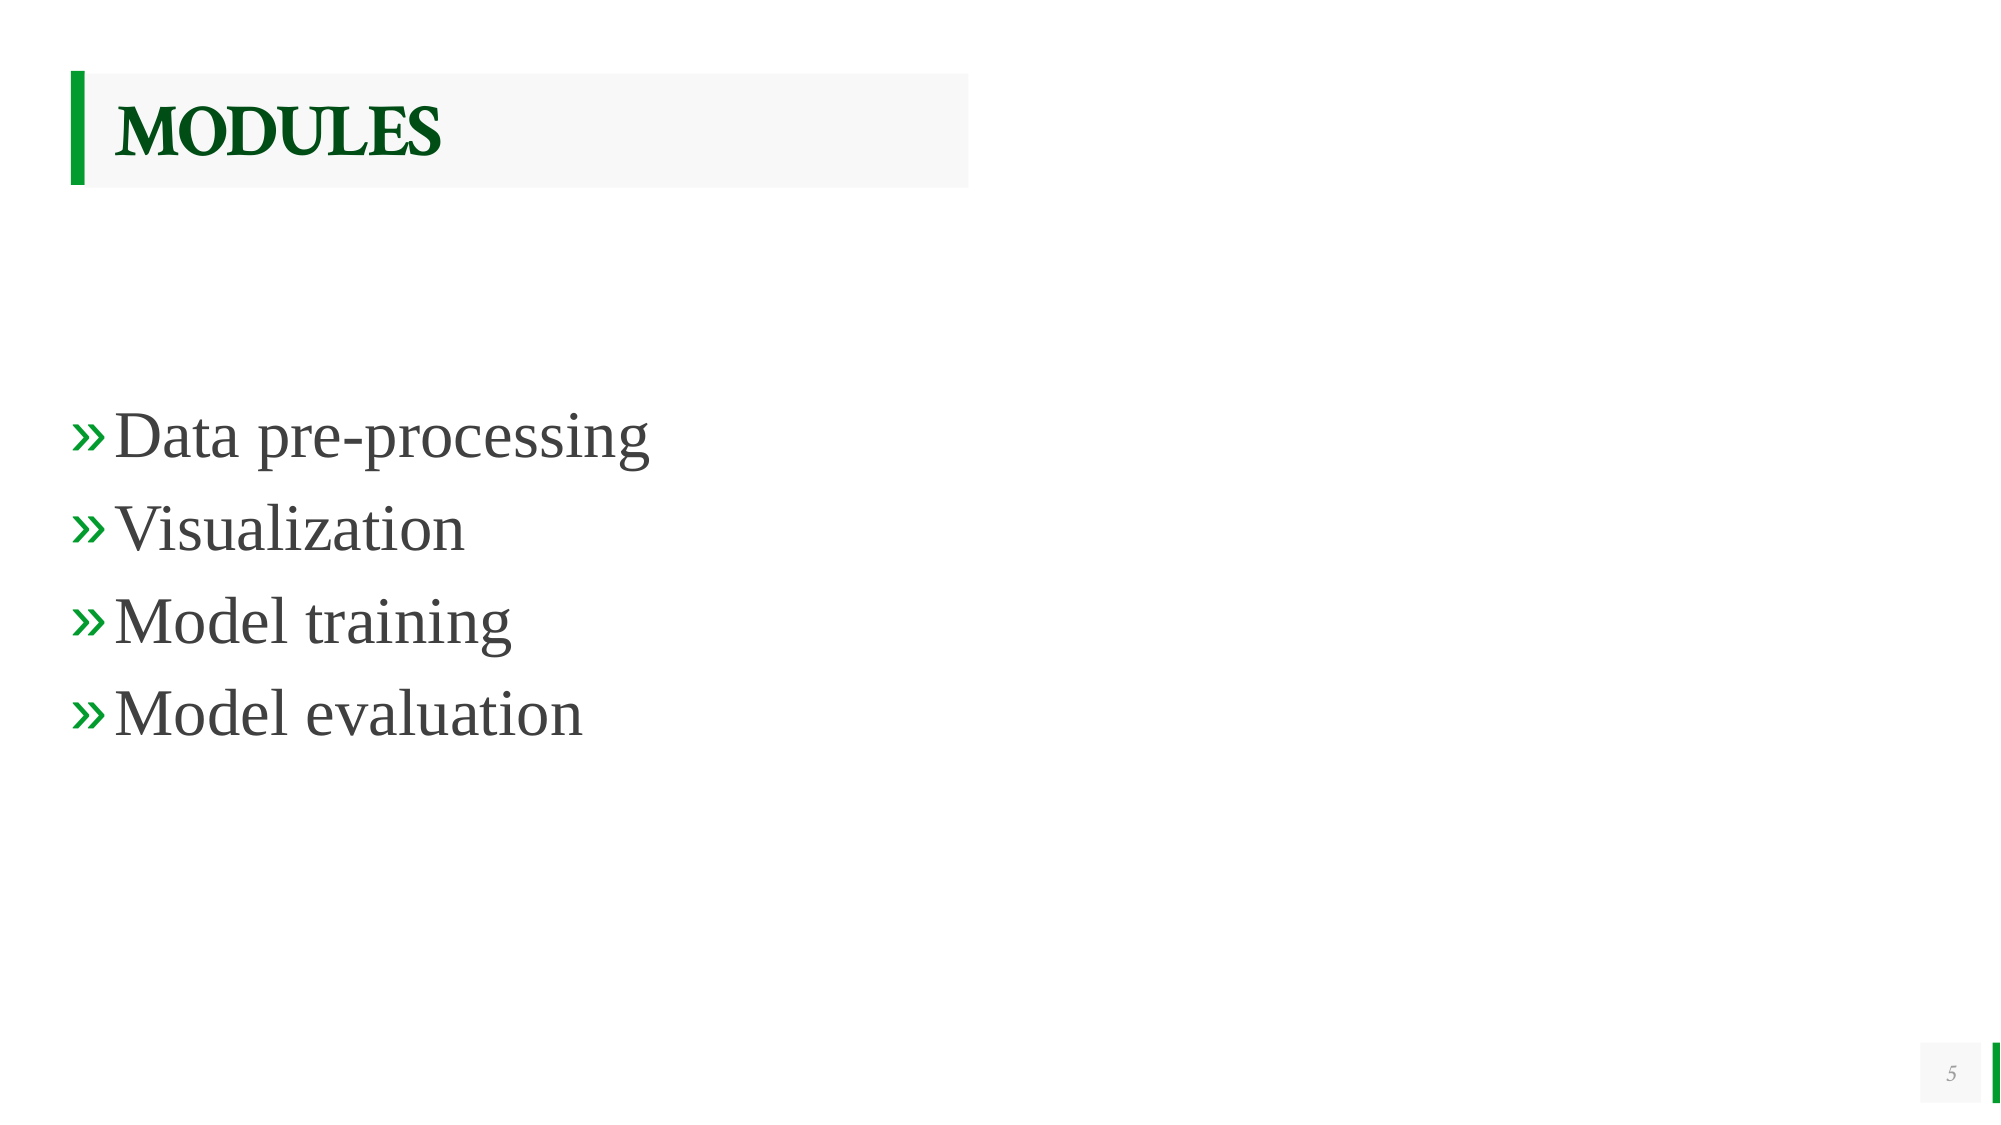

# MODULES
Data pre-processing
Visualization
Model training
Model evaluation

5